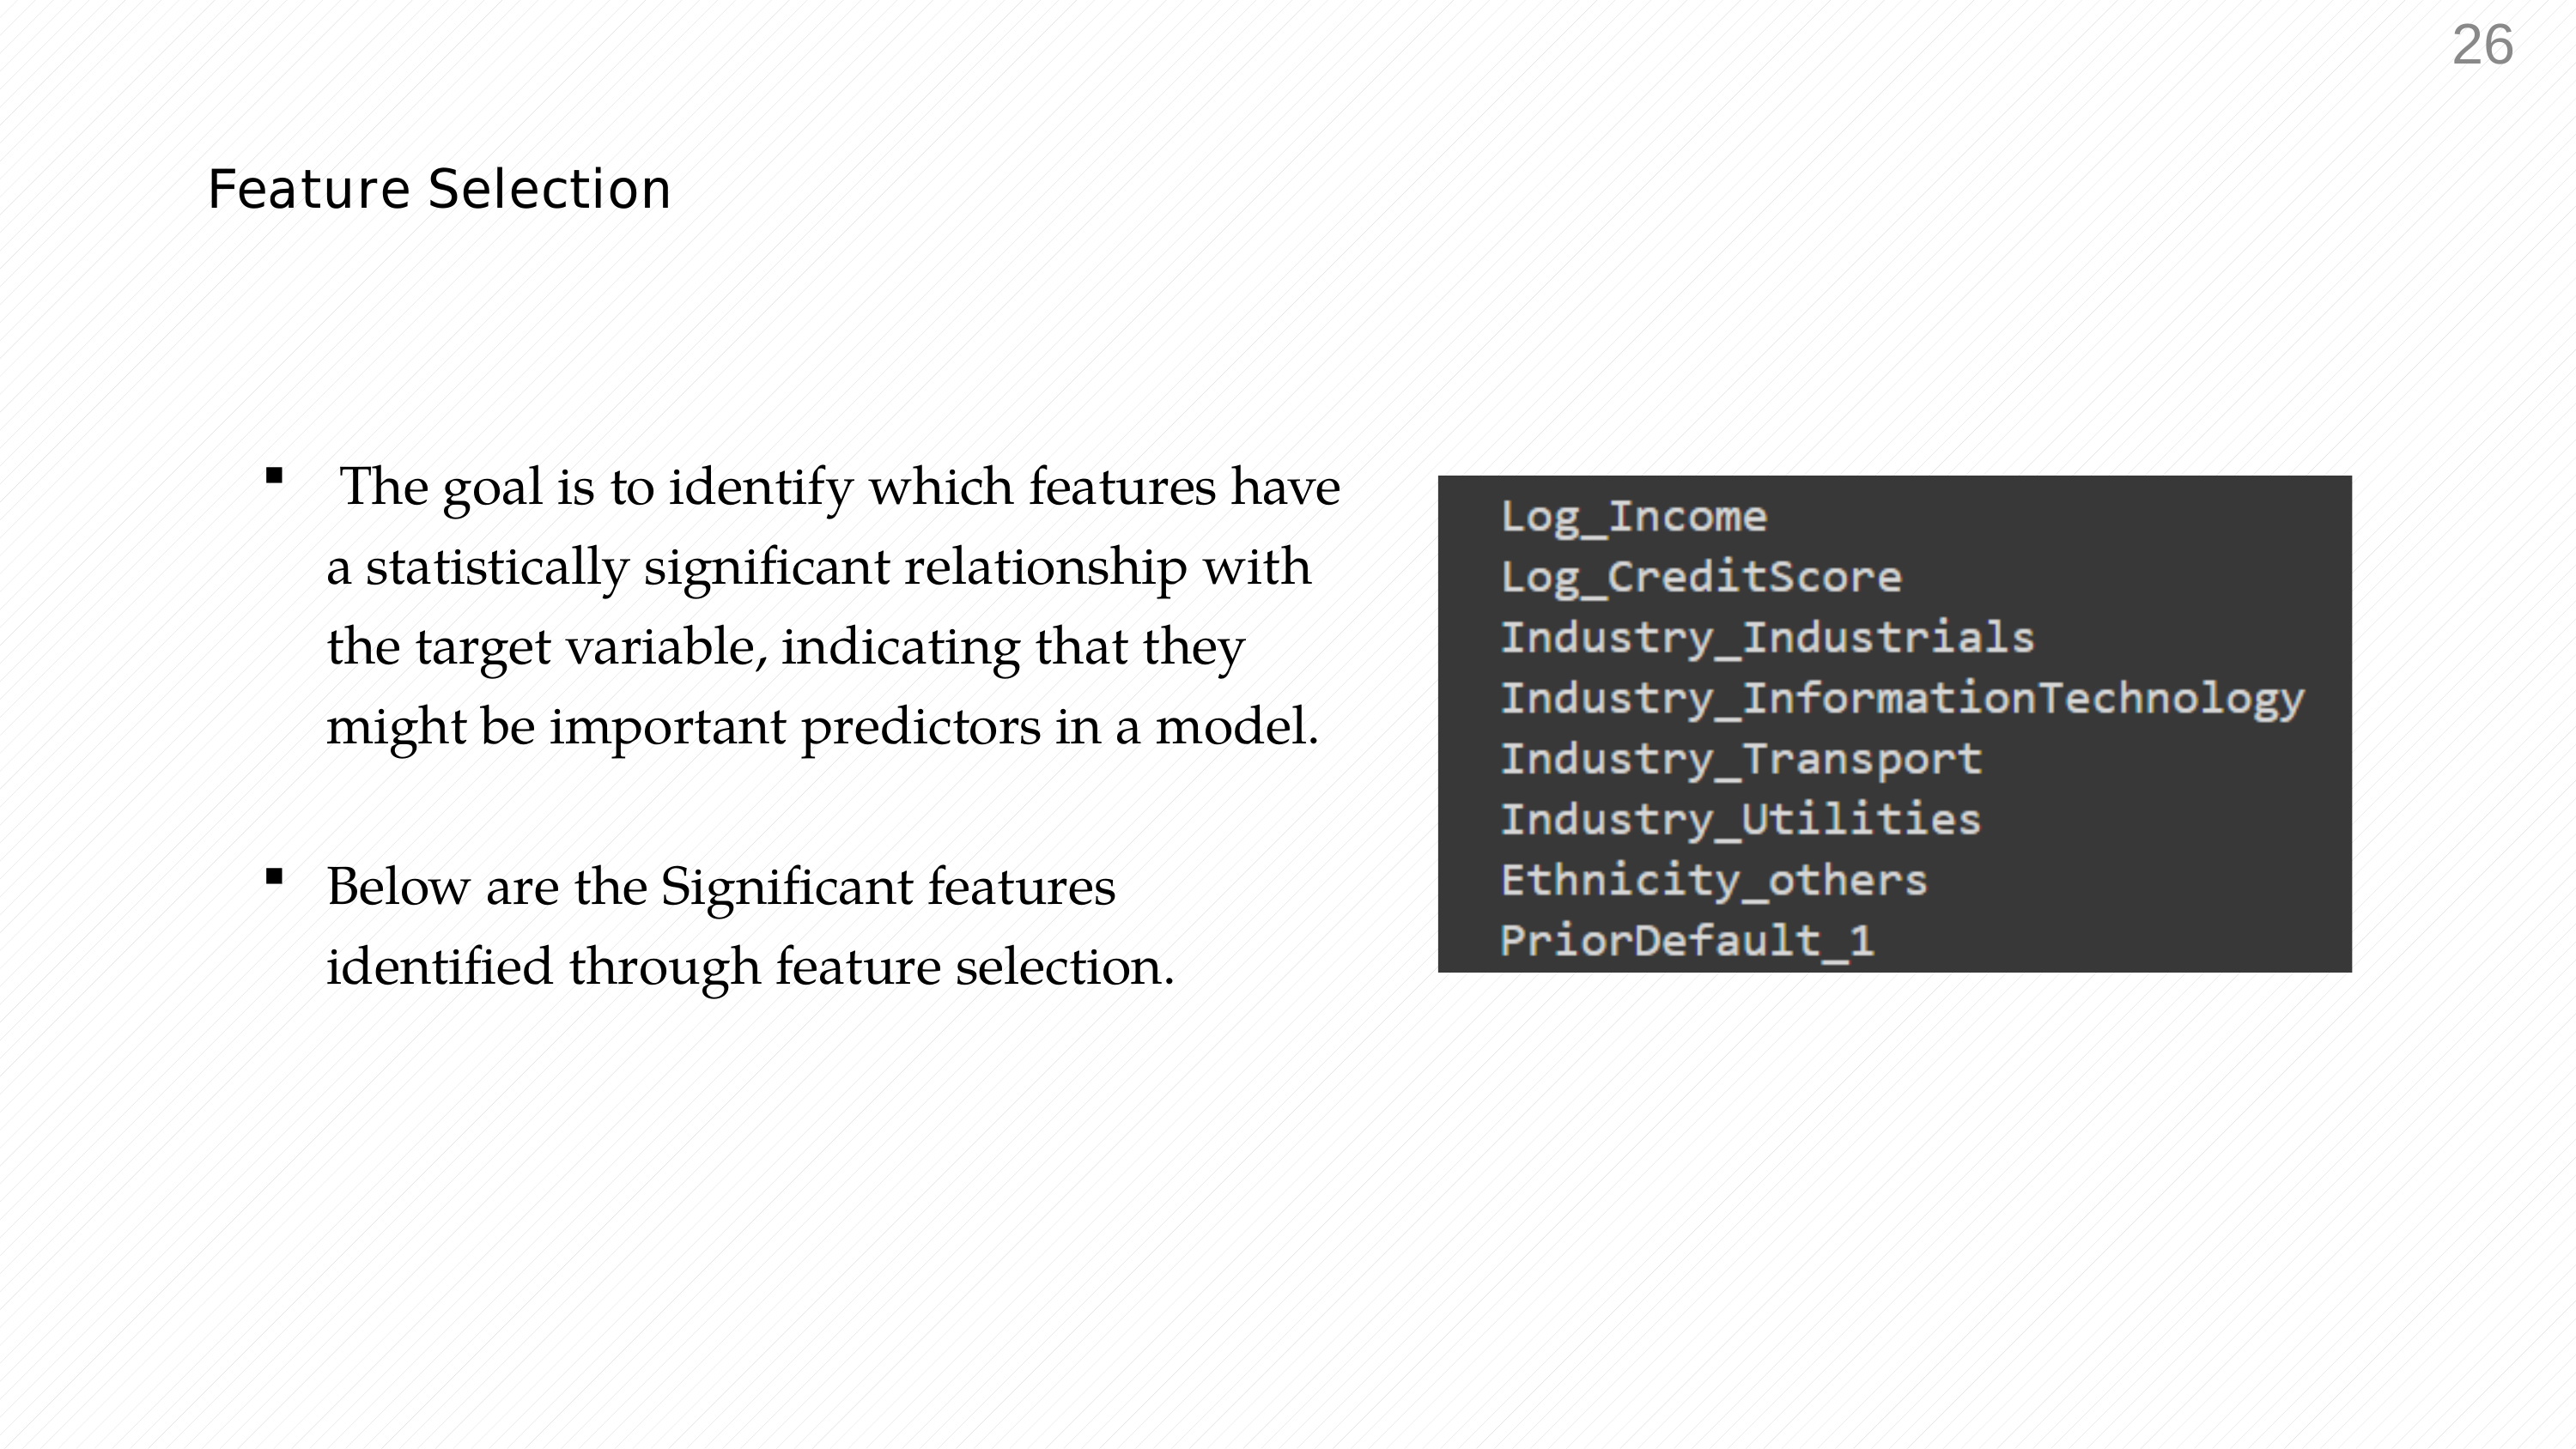

26
Feature Selection

 The goal is to identify which features have a statistically significant relationship with the target variable, indicating that they might be important predictors in a model.

Below are the Significant features identified through feature selection.